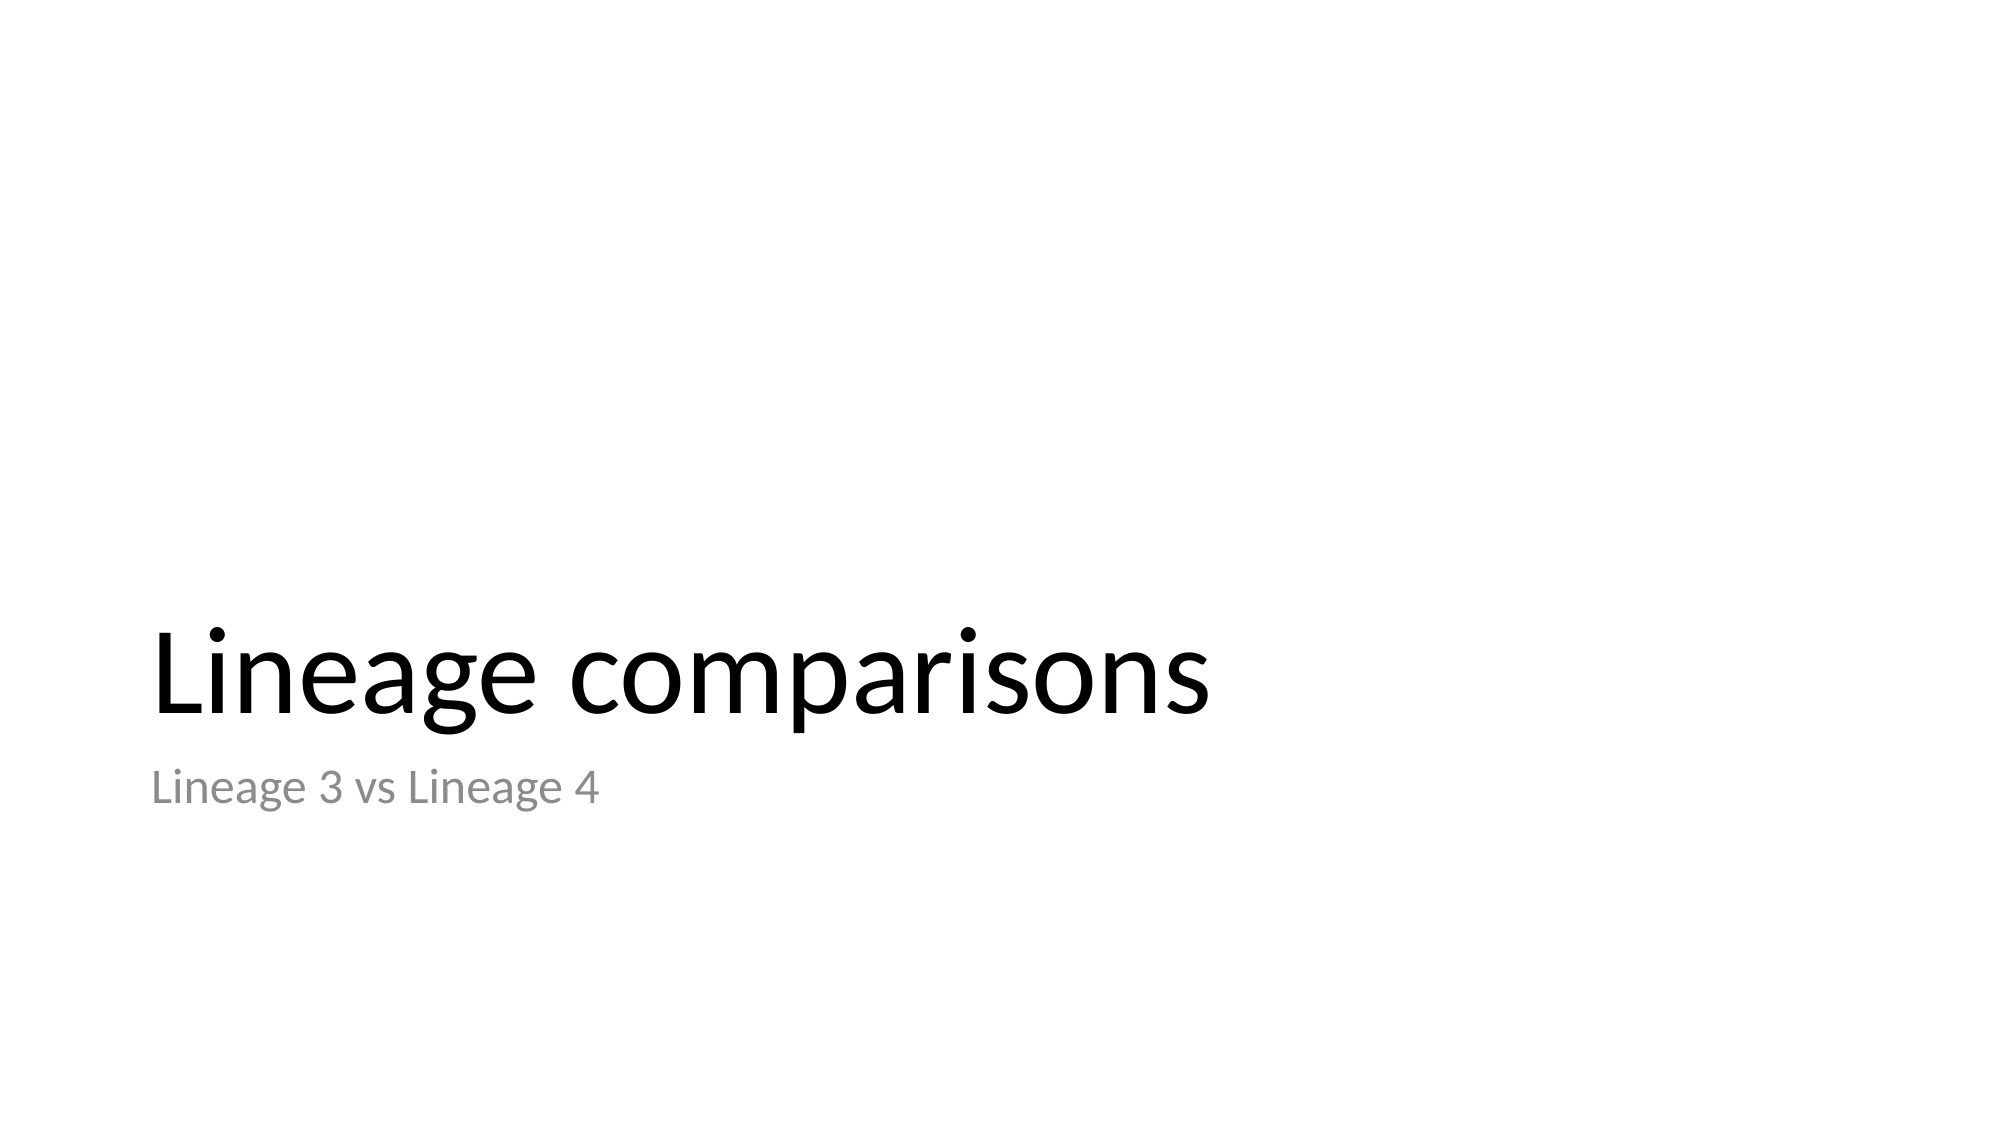

Lineage comparisons
Lineage 3 vs Lineage 4